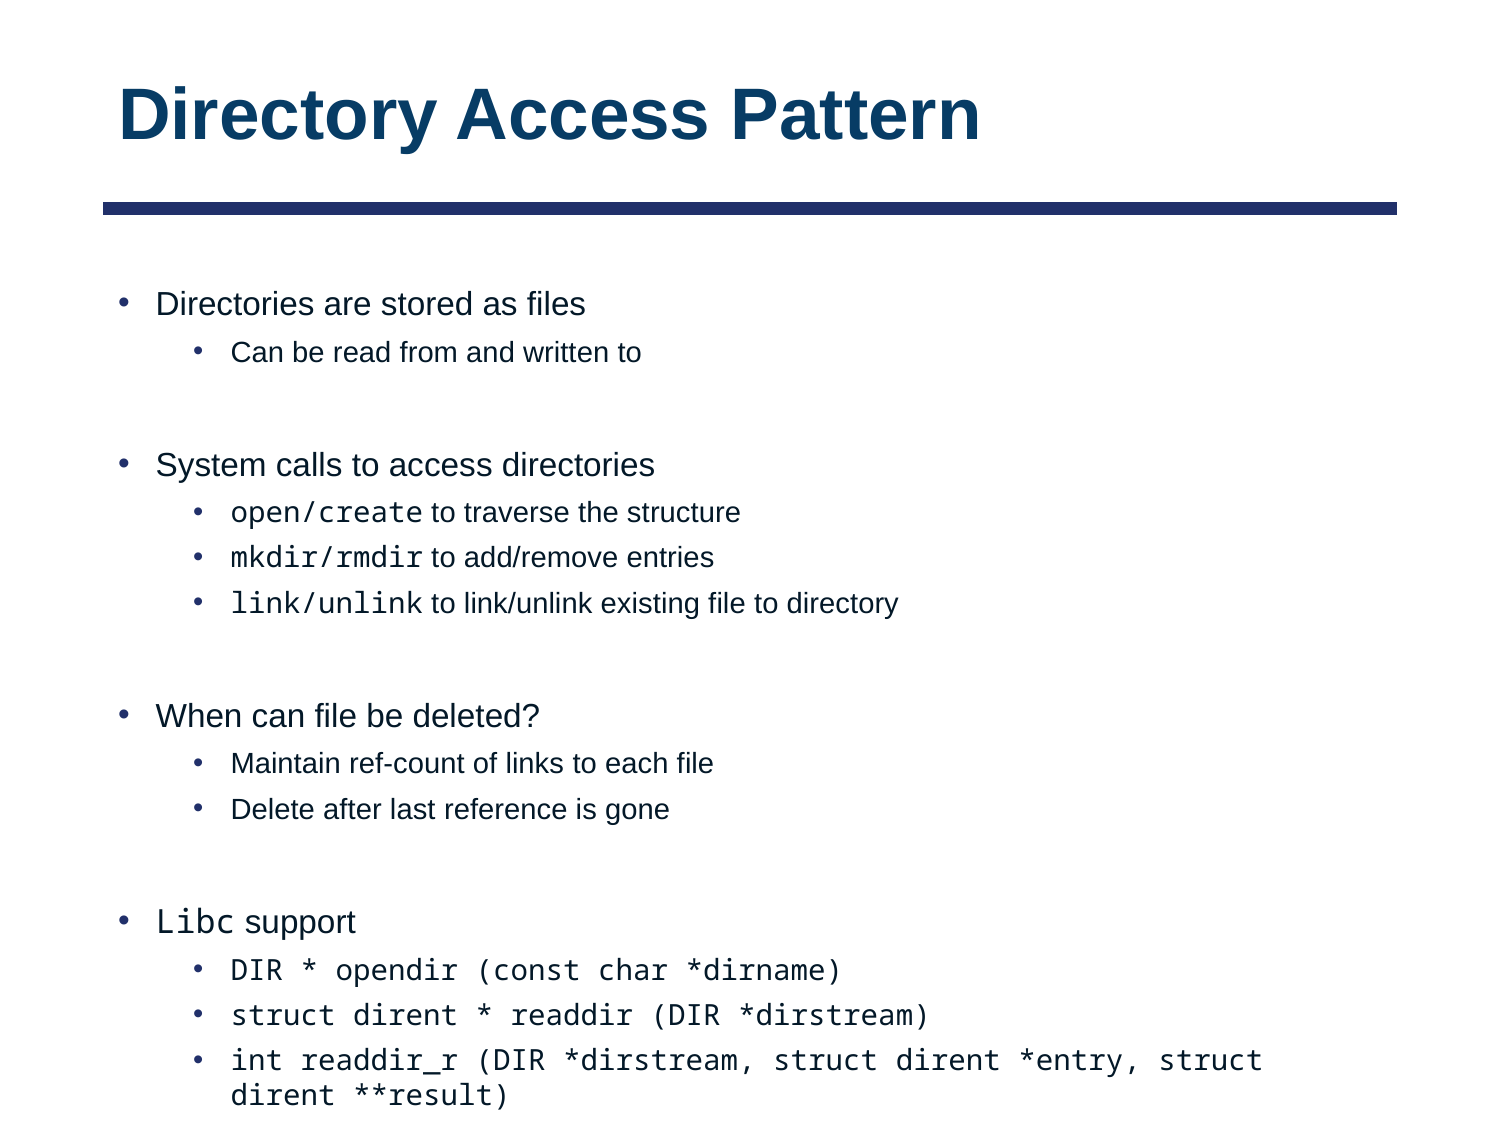

# Directory Access Pattern
Directories are stored as files
Can be read from and written to

System calls to access directories
open/create to traverse the structure
mkdir/rmdir to add/remove entries
link/unlink to link/unlink existing file to directory

When can file be deleted?
Maintain ref-count of links to each file
Delete after last reference is gone

Libc support
DIR * opendir (const char *dirname)
struct dirent * readdir (DIR *dirstream)
int readdir_r (DIR *dirstream, struct dirent *entry, struct dirent **result)